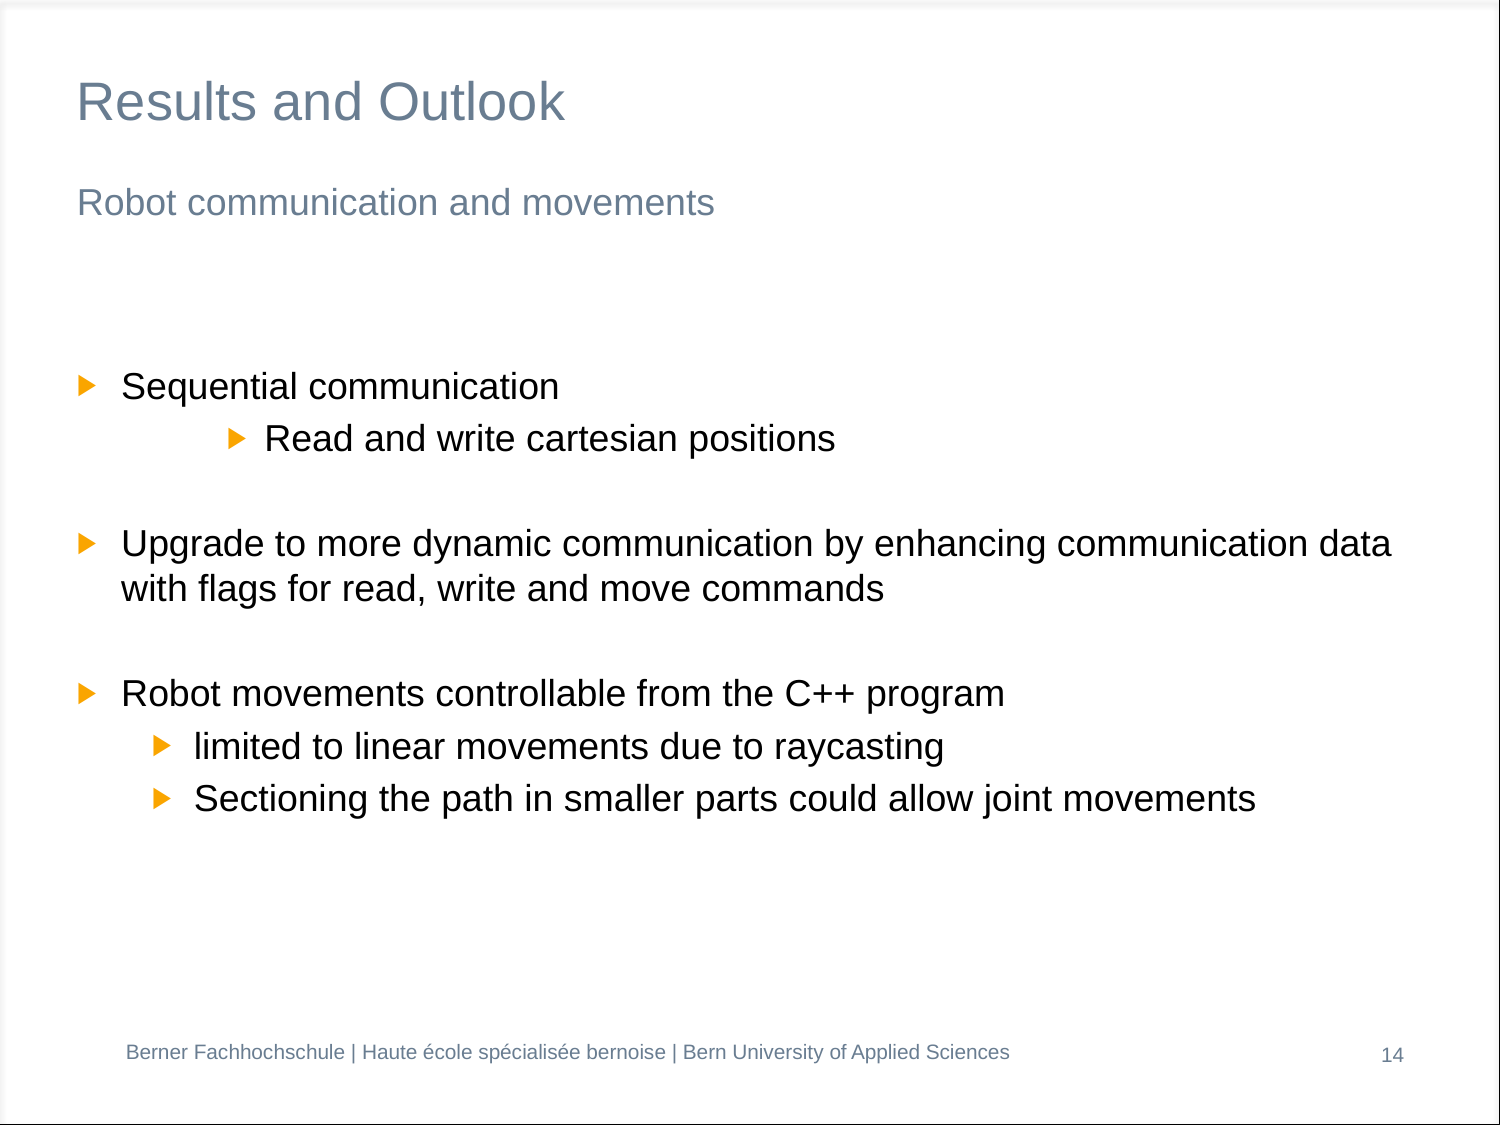

# Results and Outlook
Robot communication and movements
Sequential communication
Read and write cartesian positions

Upgrade to more dynamic communication by enhancing communication data with flags for read, write and move commands

Robot movements controllable from the C++ program
limited to linear movements due to raycasting
Sectioning the path in smaller parts could allow joint movements
14